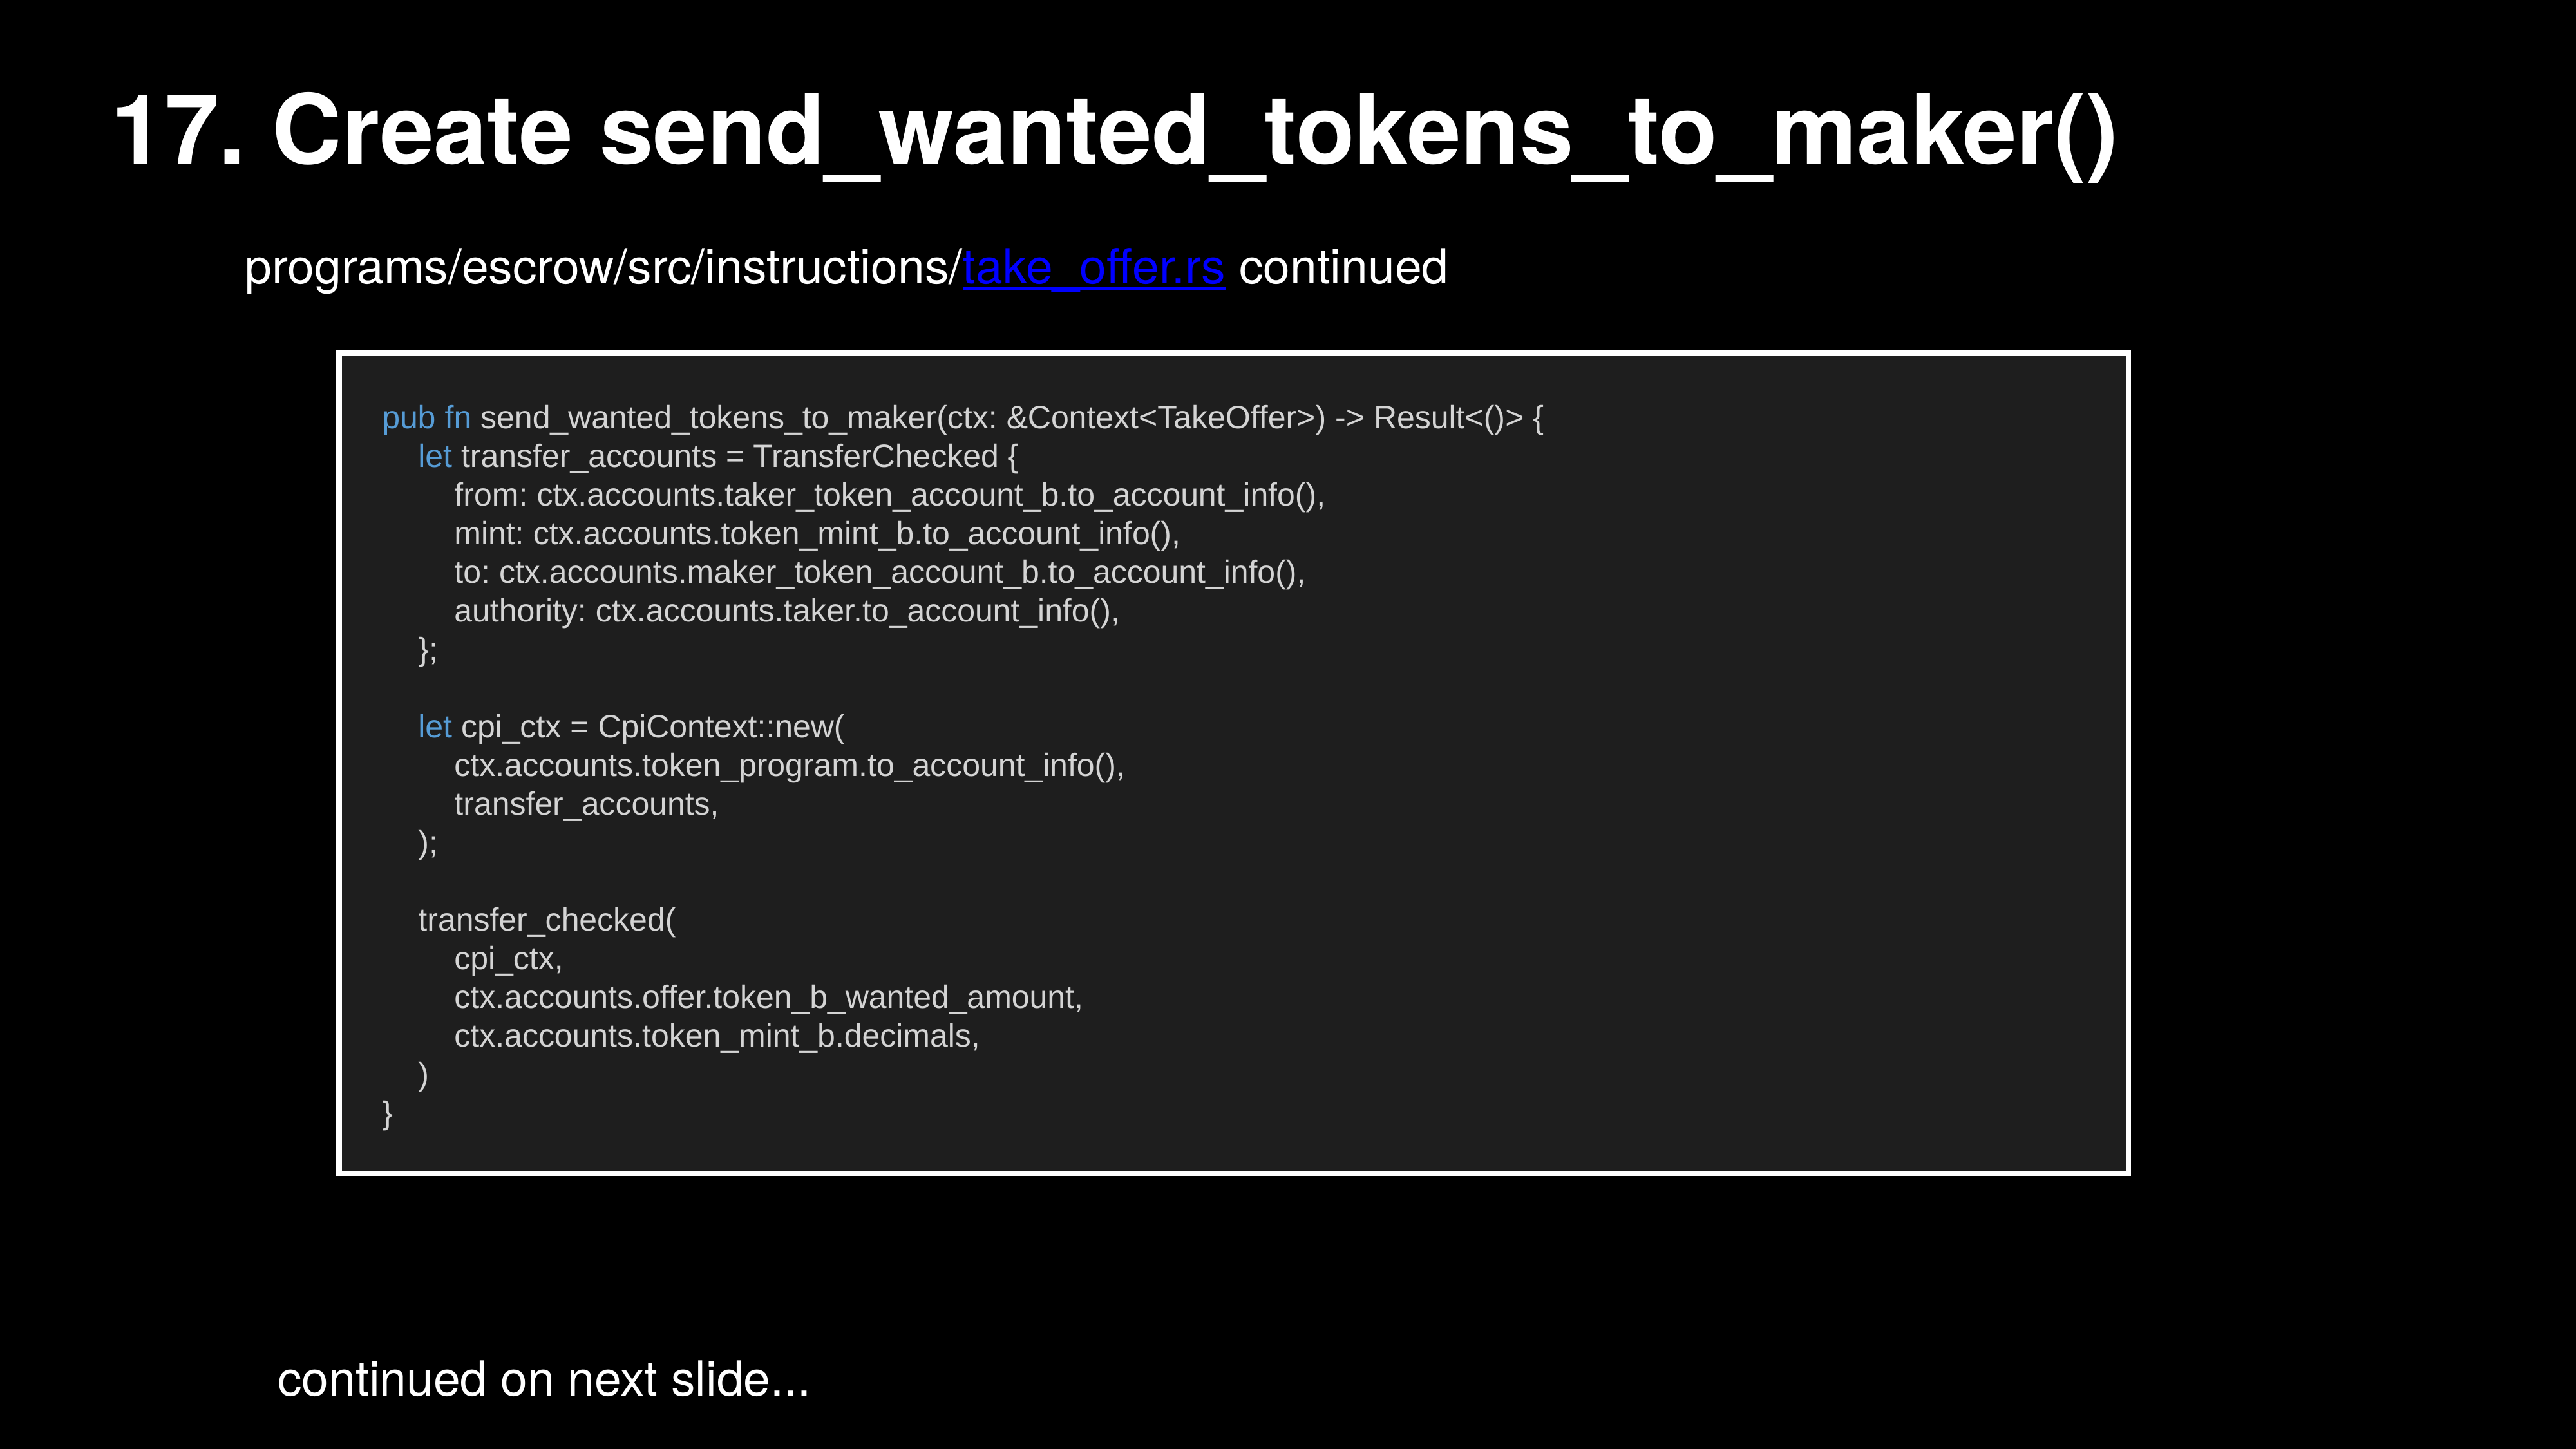

17. Create send_wanted_tokens_to_maker()
programs/escrow/src/instructions/take_offer.rs continued
pub fn send_wanted_tokens_to_maker(ctx: &Context<TakeOffer>) -> Result<()> {
    let transfer_accounts = TransferChecked {
        from: ctx.accounts.taker_token_account_b.to_account_info(),
        mint: ctx.accounts.token_mint_b.to_account_info(),
        to: ctx.accounts.maker_token_account_b.to_account_info(),
        authority: ctx.accounts.taker.to_account_info(),
    };

    let cpi_ctx = CpiContext::new(
        ctx.accounts.token_program.to_account_info(),
        transfer_accounts,
    );

    transfer_checked(
        cpi_ctx,
        ctx.accounts.offer.token_b_wanted_amount,
        ctx.accounts.token_mint_b.decimals,
    )
}
continued on next slide...